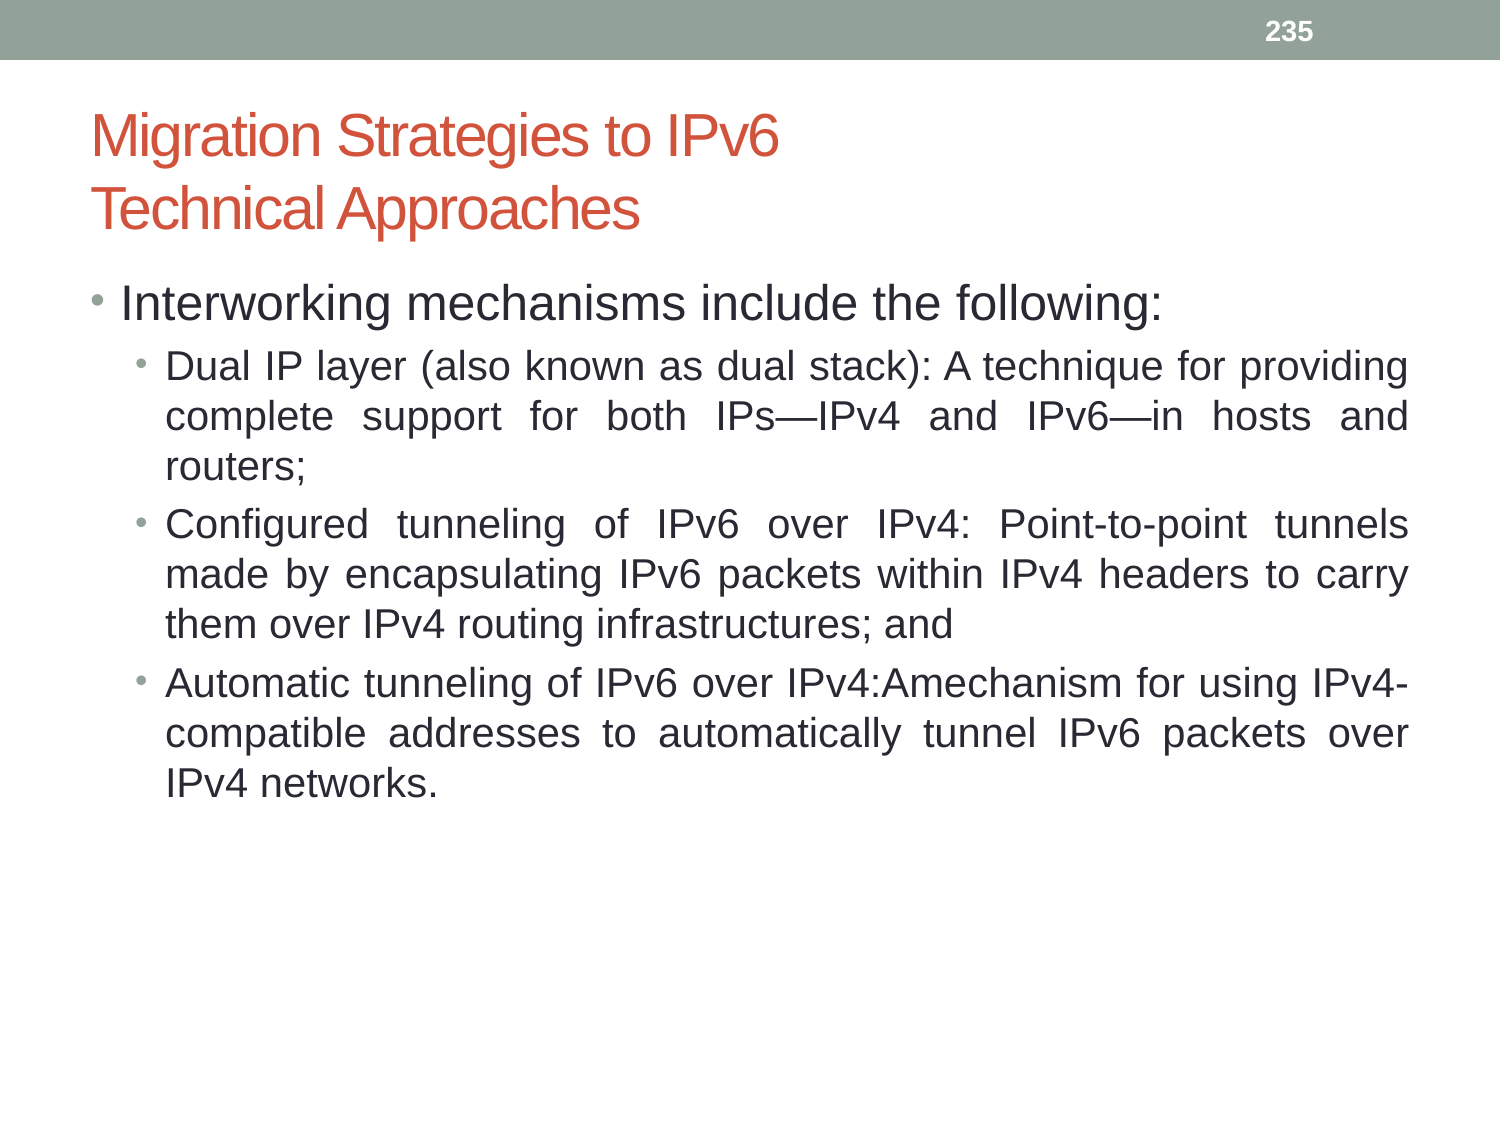

235
# Migration Strategies to IPv6 Technical Approaches
Interworking mechanisms include the following:
Dual IP layer (also known as dual stack): A technique for providing complete support for both IPs—IPv4 and IPv6—in hosts and routers;
Configured tunneling of IPv6 over IPv4: Point-to-point tunnels made by encapsulating IPv6 packets within IPv4 headers to carry them over IPv4 routing infrastructures; and
Automatic tunneling of IPv6 over IPv4:Amechanism for using IPv4-compatible addresses to automatically tunnel IPv6 packets over IPv4 networks.